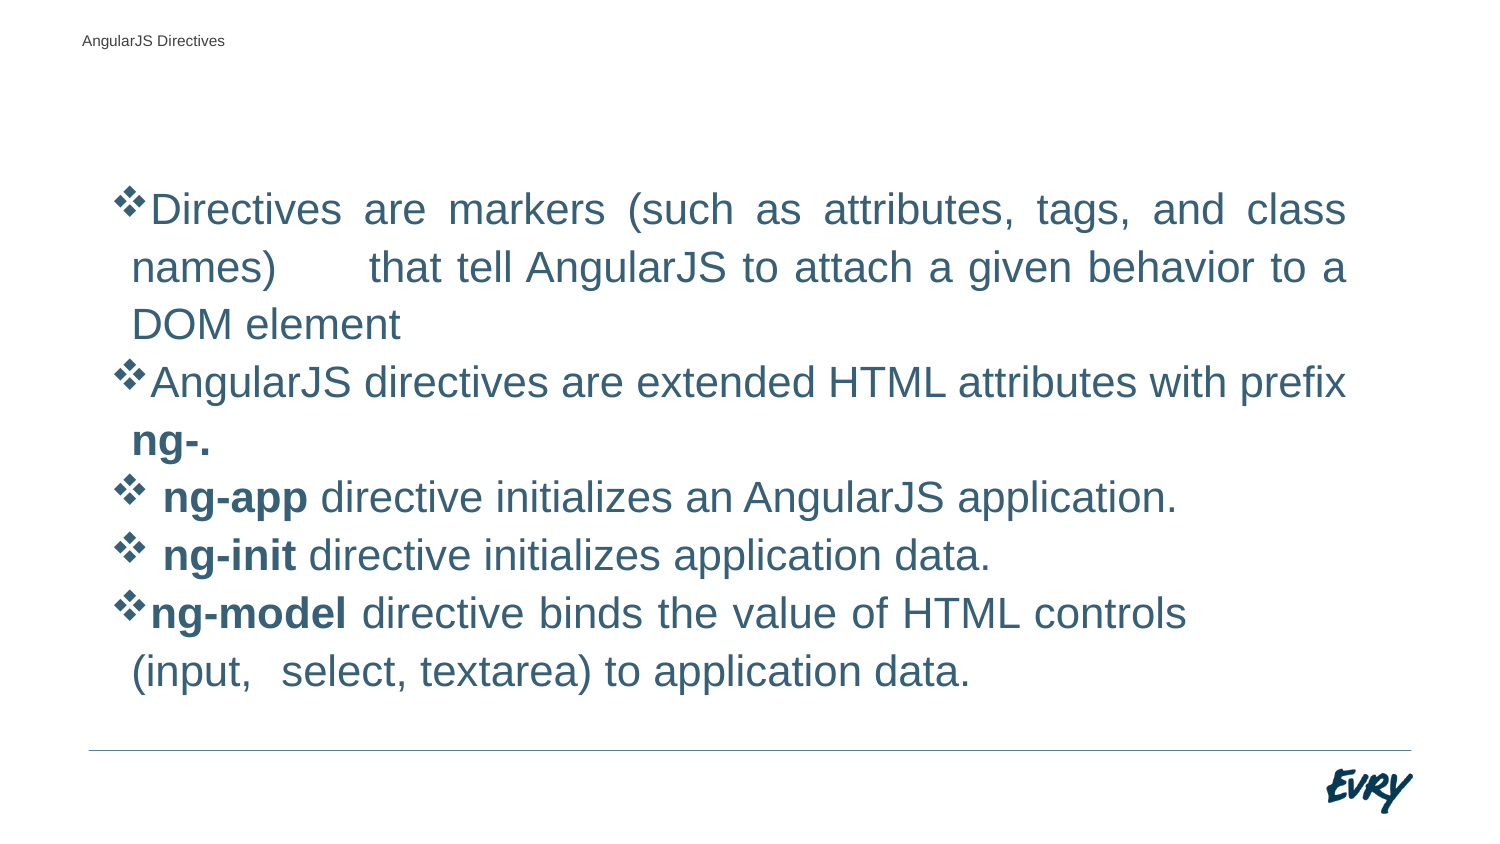

# AngularJS Directives
Directives are markers (such as attributes, tags, and class names)      that tell AngularJS to attach a given behavior to a DOM element
AngularJS directives are extended HTML attributes with prefix ng-.
 ng-app directive initializes an AngularJS application.
 ng-init directive initializes application data.
ng-model directive binds the value of HTML controls 	(input, 	select, textarea) to application data.